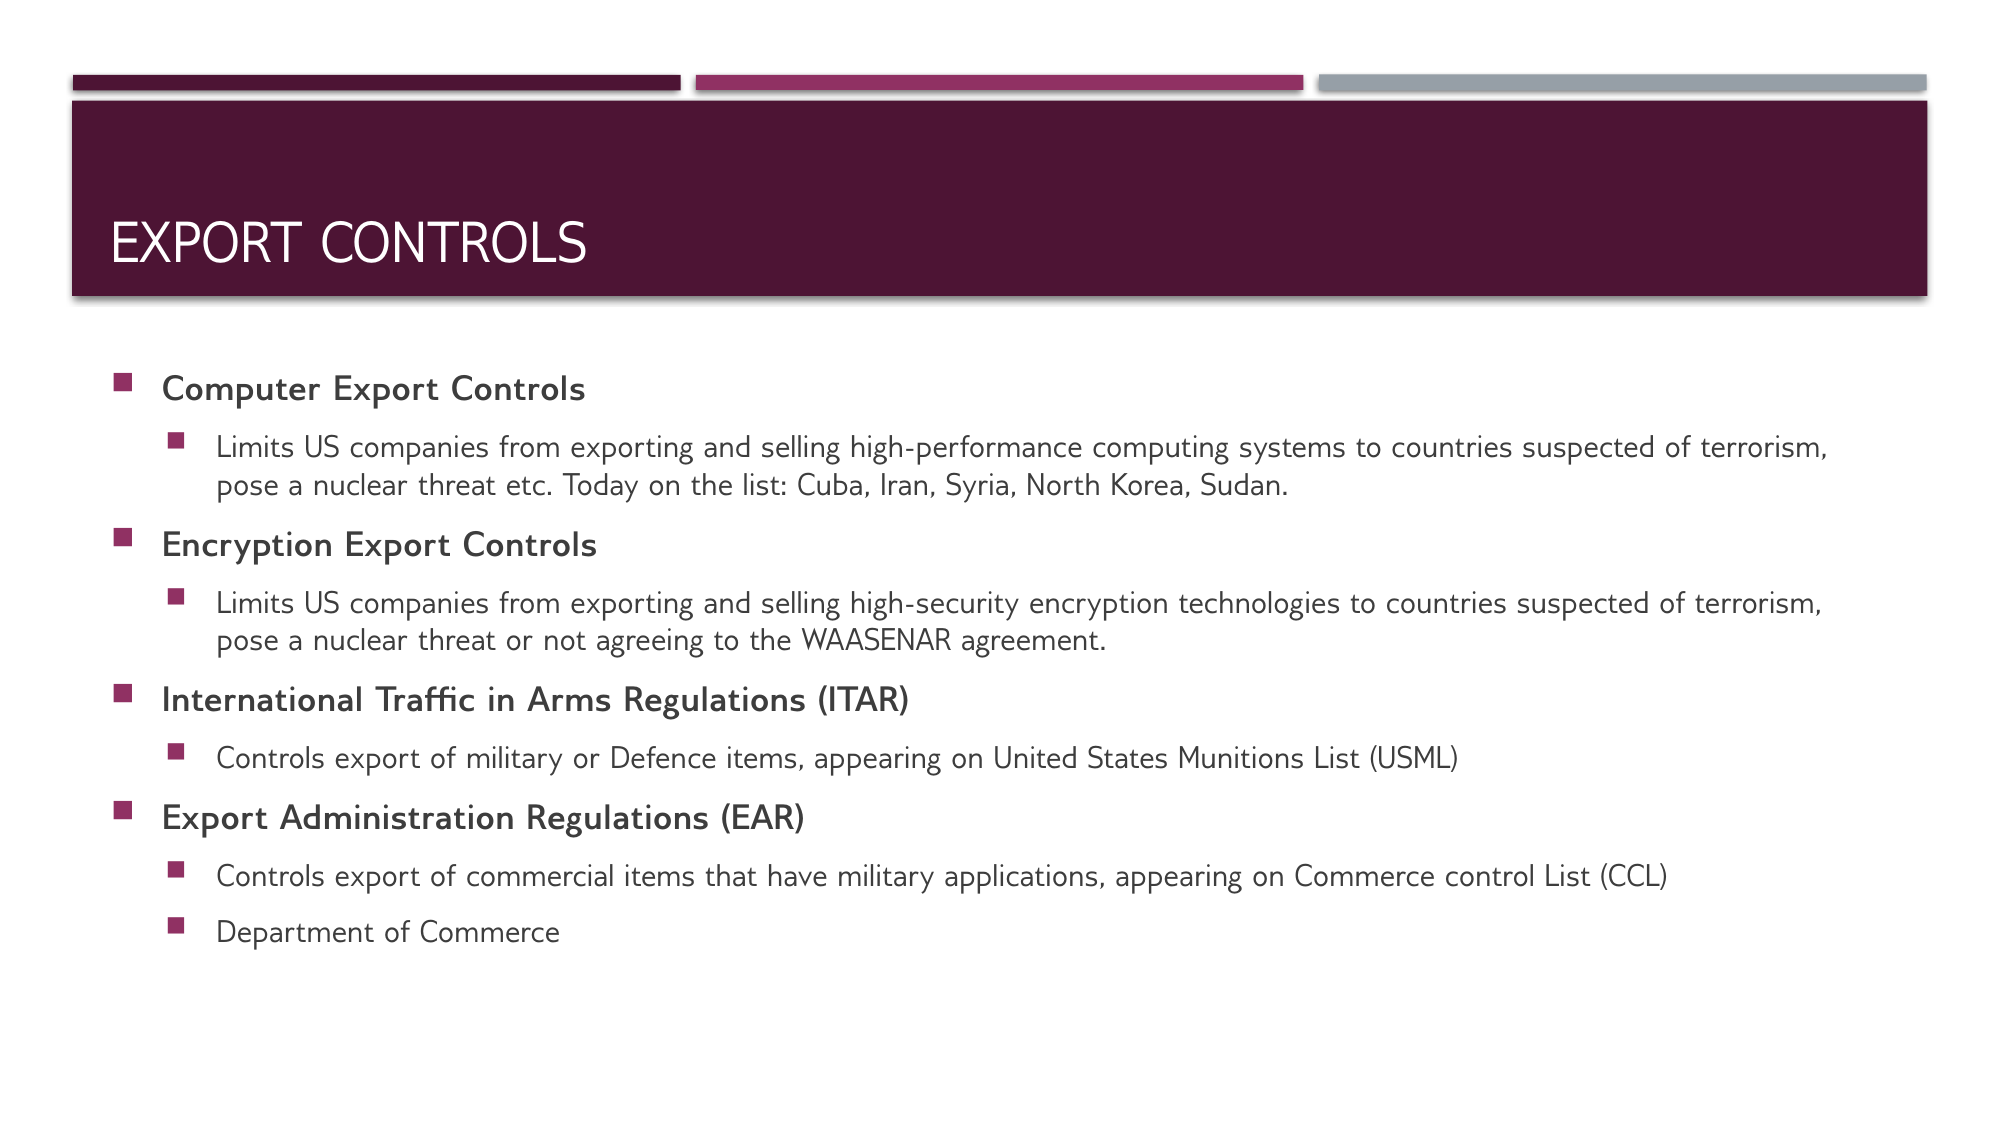

# Export Controls
Computer Export Controls
Limits US companies from exporting and selling high-performance computing systems to countries suspected of terrorism, pose a nuclear threat etc. Today on the list: Cuba, Iran, Syria, North Korea, Sudan.
Encryption Export Controls
Limits US companies from exporting and selling high-security encryption technologies to countries suspected of terrorism, pose a nuclear threat or not agreeing to the WAASENAR agreement.
International Traffic in Arms Regulations (ITAR)
Controls export of military or Defence items, appearing on United States Munitions List (USML)
Export Administration Regulations (EAR)
Controls export of commercial items that have military applications, appearing on Commerce control List (CCL)
Department of Commerce